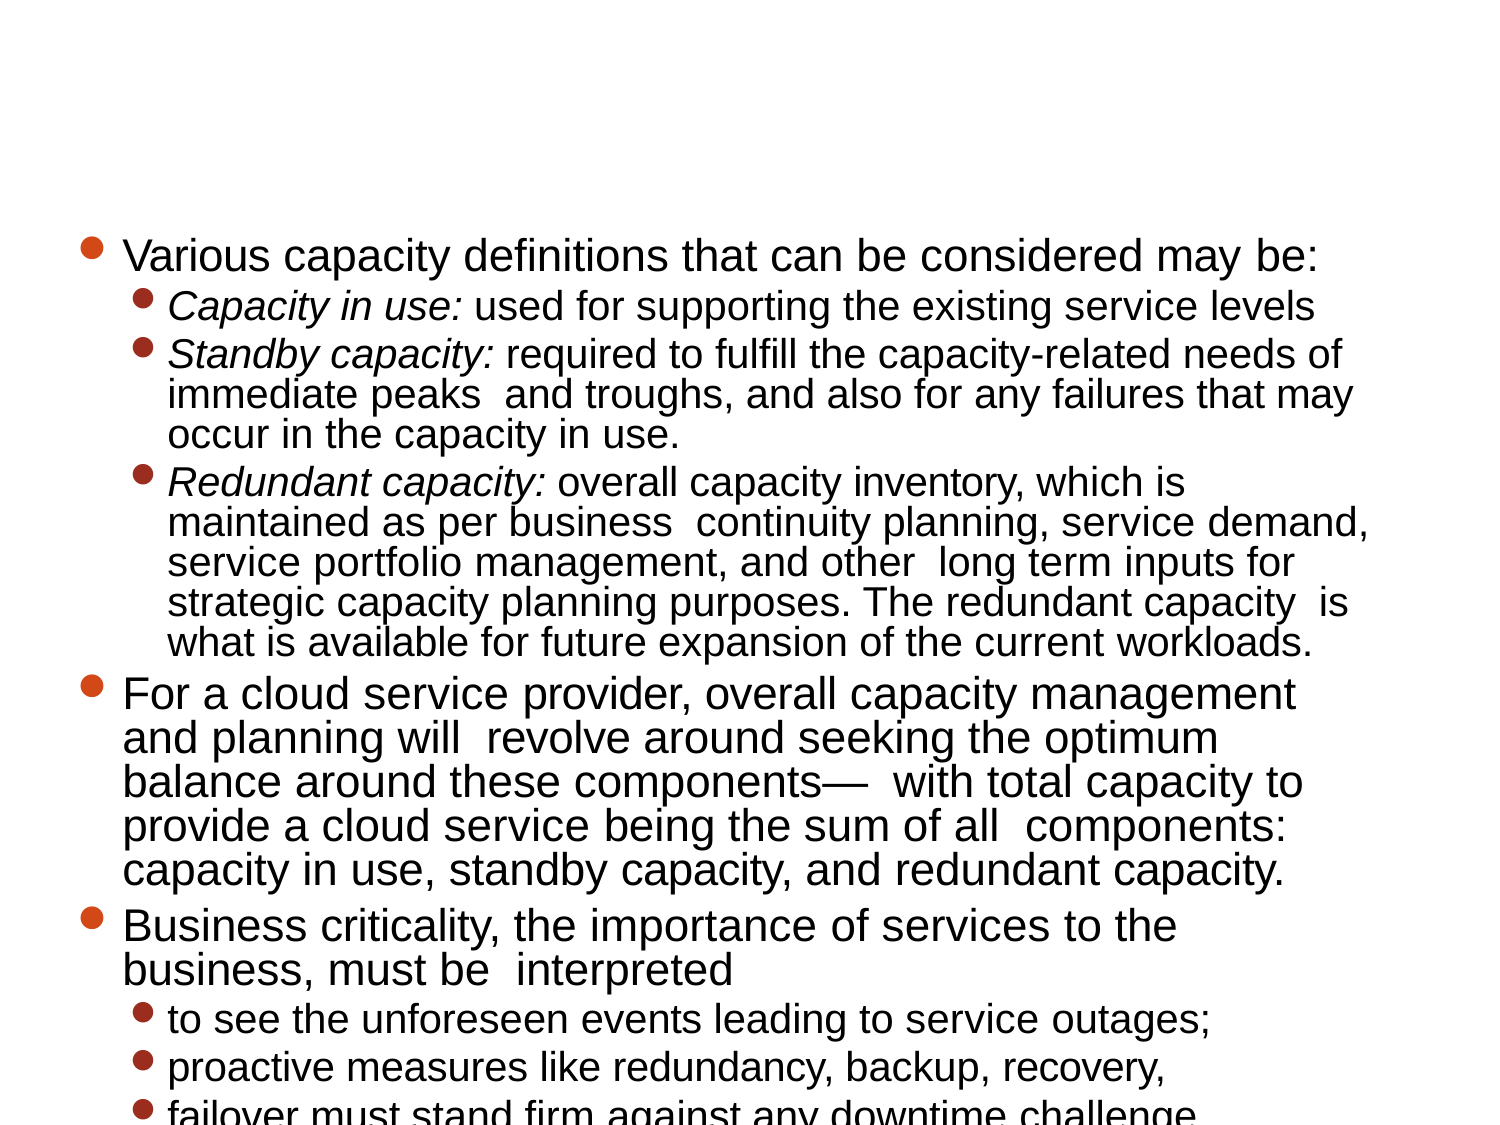

#
Various capacity definitions that can be considered may be:
Capacity in use: used for supporting the existing service levels
Standby capacity: required to fulfill the capacity-related needs of immediate peaks  and troughs, and also for any failures that may occur in the capacity in use.
Redundant capacity: overall capacity inventory, which is maintained as per business  continuity planning, service demand, service portfolio management, and other  long term inputs for strategic capacity planning purposes. The redundant capacity  is what is available for future expansion of the current workloads.
For a cloud service provider, overall capacity management and planning will  revolve around seeking the optimum balance around these components—  with total capacity to provide a cloud service being the sum of all  components: capacity in use, standby capacity, and redundant capacity.
Business criticality, the importance of services to the business, must be  interpreted
to see the unforeseen events leading to service outages;
proactive measures like redundancy, backup, recovery,
failover must stand firm against any downtime challenge.